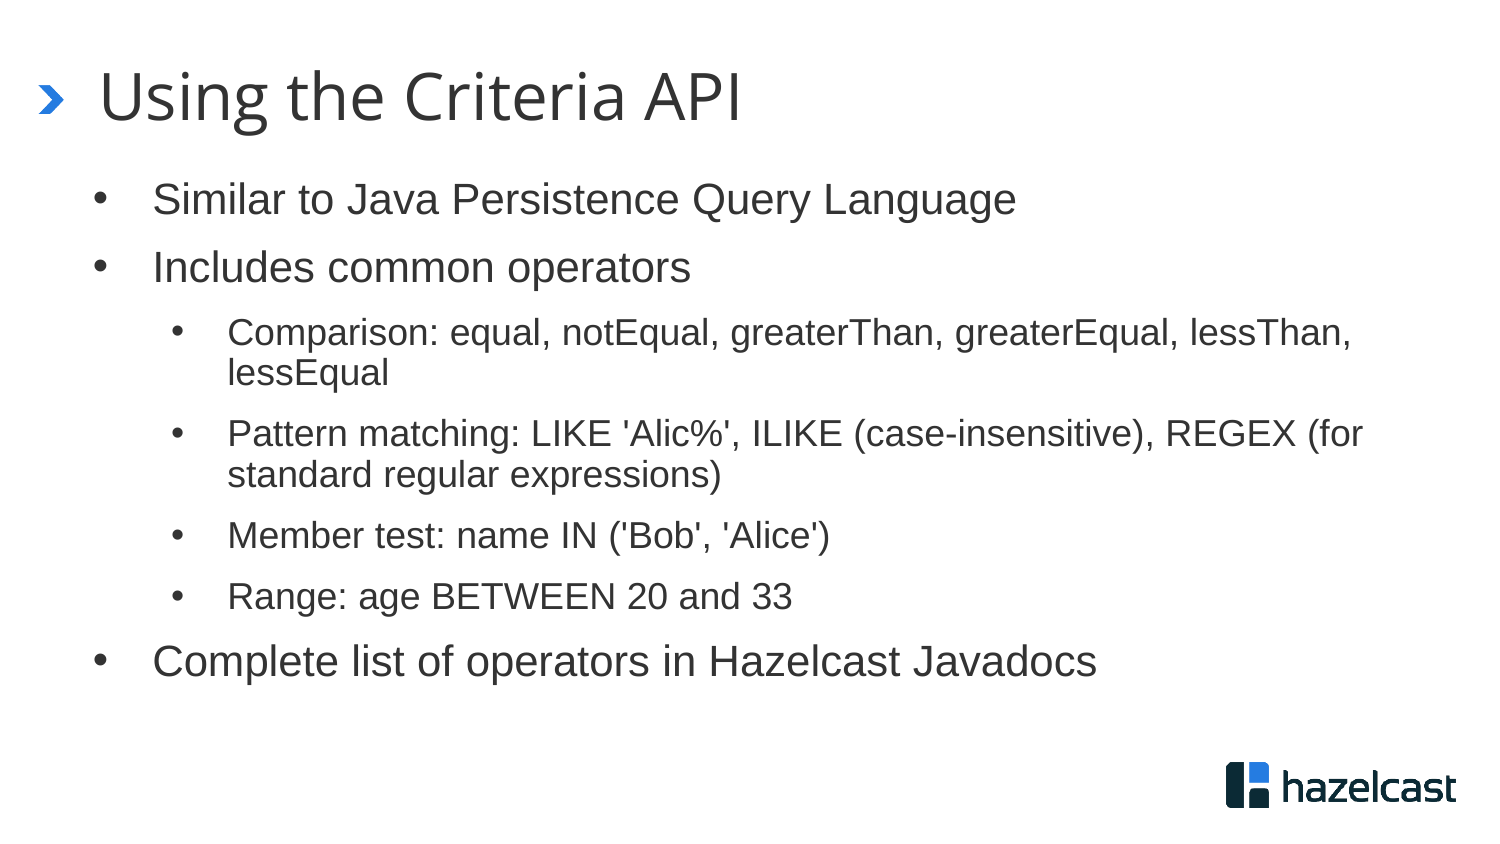

# Using the Criteria API
Similar to Java Persistence Query Language
Includes common operators
Comparison: equal, notEqual, greaterThan, greaterEqual, lessThan, lessEqual
Pattern matching: LIKE 'Alic%', ILIKE (case-insensitive), REGEX (for standard regular expressions)
Member test: name IN ('Bob', 'Alice')
Range: age BETWEEN 20 and 33
Complete list of operators in Hazelcast Javadocs